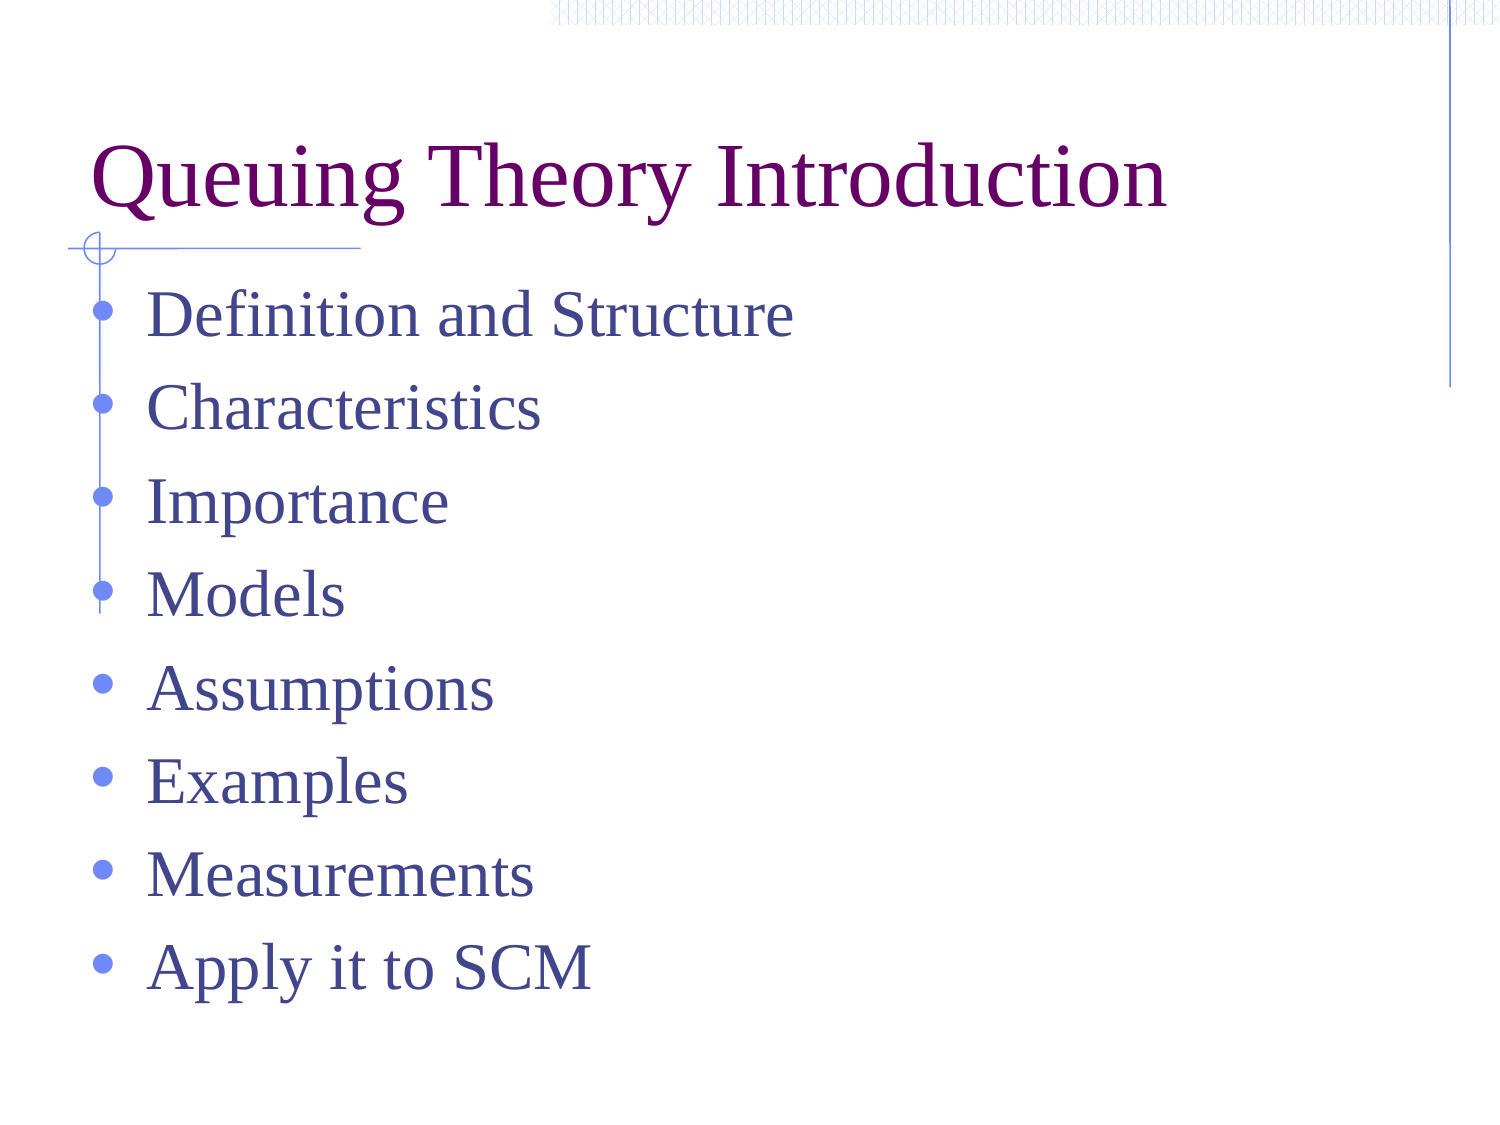

Queuing Theory Introduction
Definition and Structure
Characteristics
Importance
Models
Assumptions
Examples
Measurements
Apply it to SCM